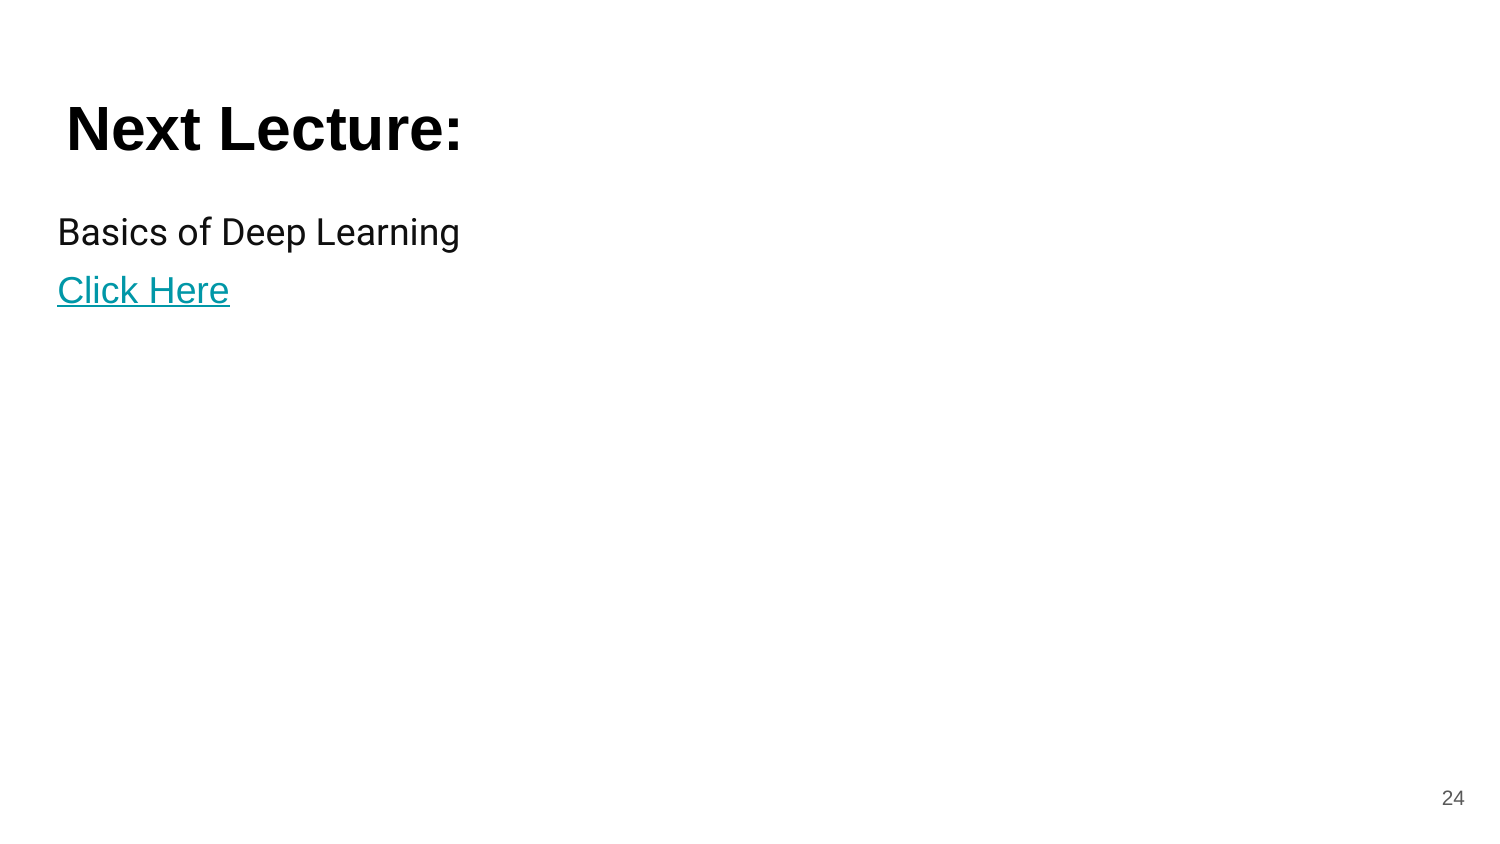

# Next Lecture:
Basics of Deep Learning
Click Here
24